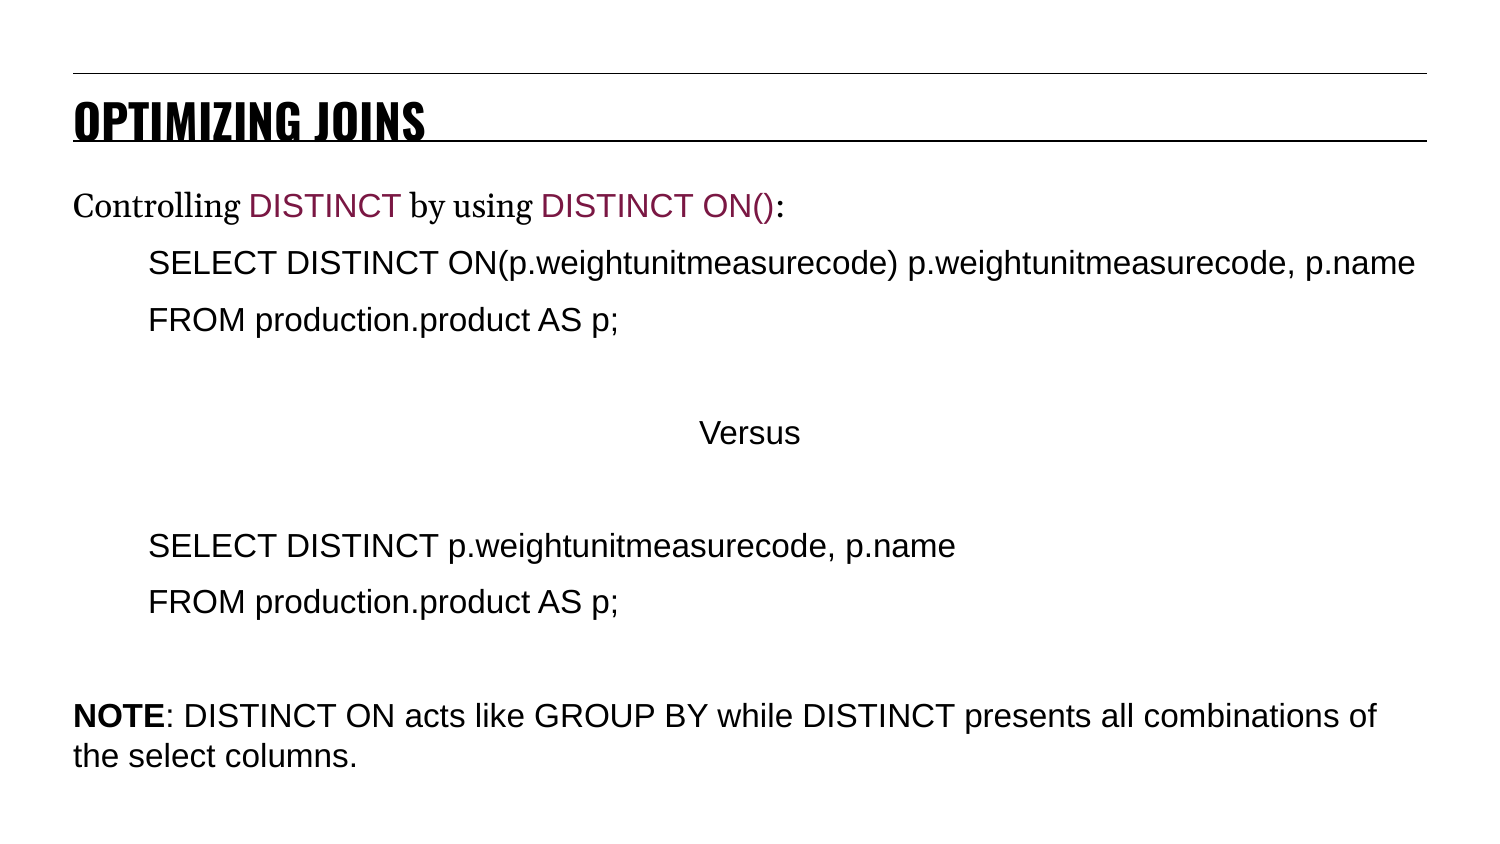

OPTIMIZING JOINS
Controlling DISTINCT by using DISTINCT ON():
SELECT DISTINCT ON(p.weightunitmeasurecode) p.weightunitmeasurecode, p.name
FROM production.product AS p;

Versus

SELECT DISTINCT p.weightunitmeasurecode, p.name
FROM production.product AS p;

NOTE: DISTINCT ON acts like GROUP BY while DISTINCT presents all combinations of the select columns.